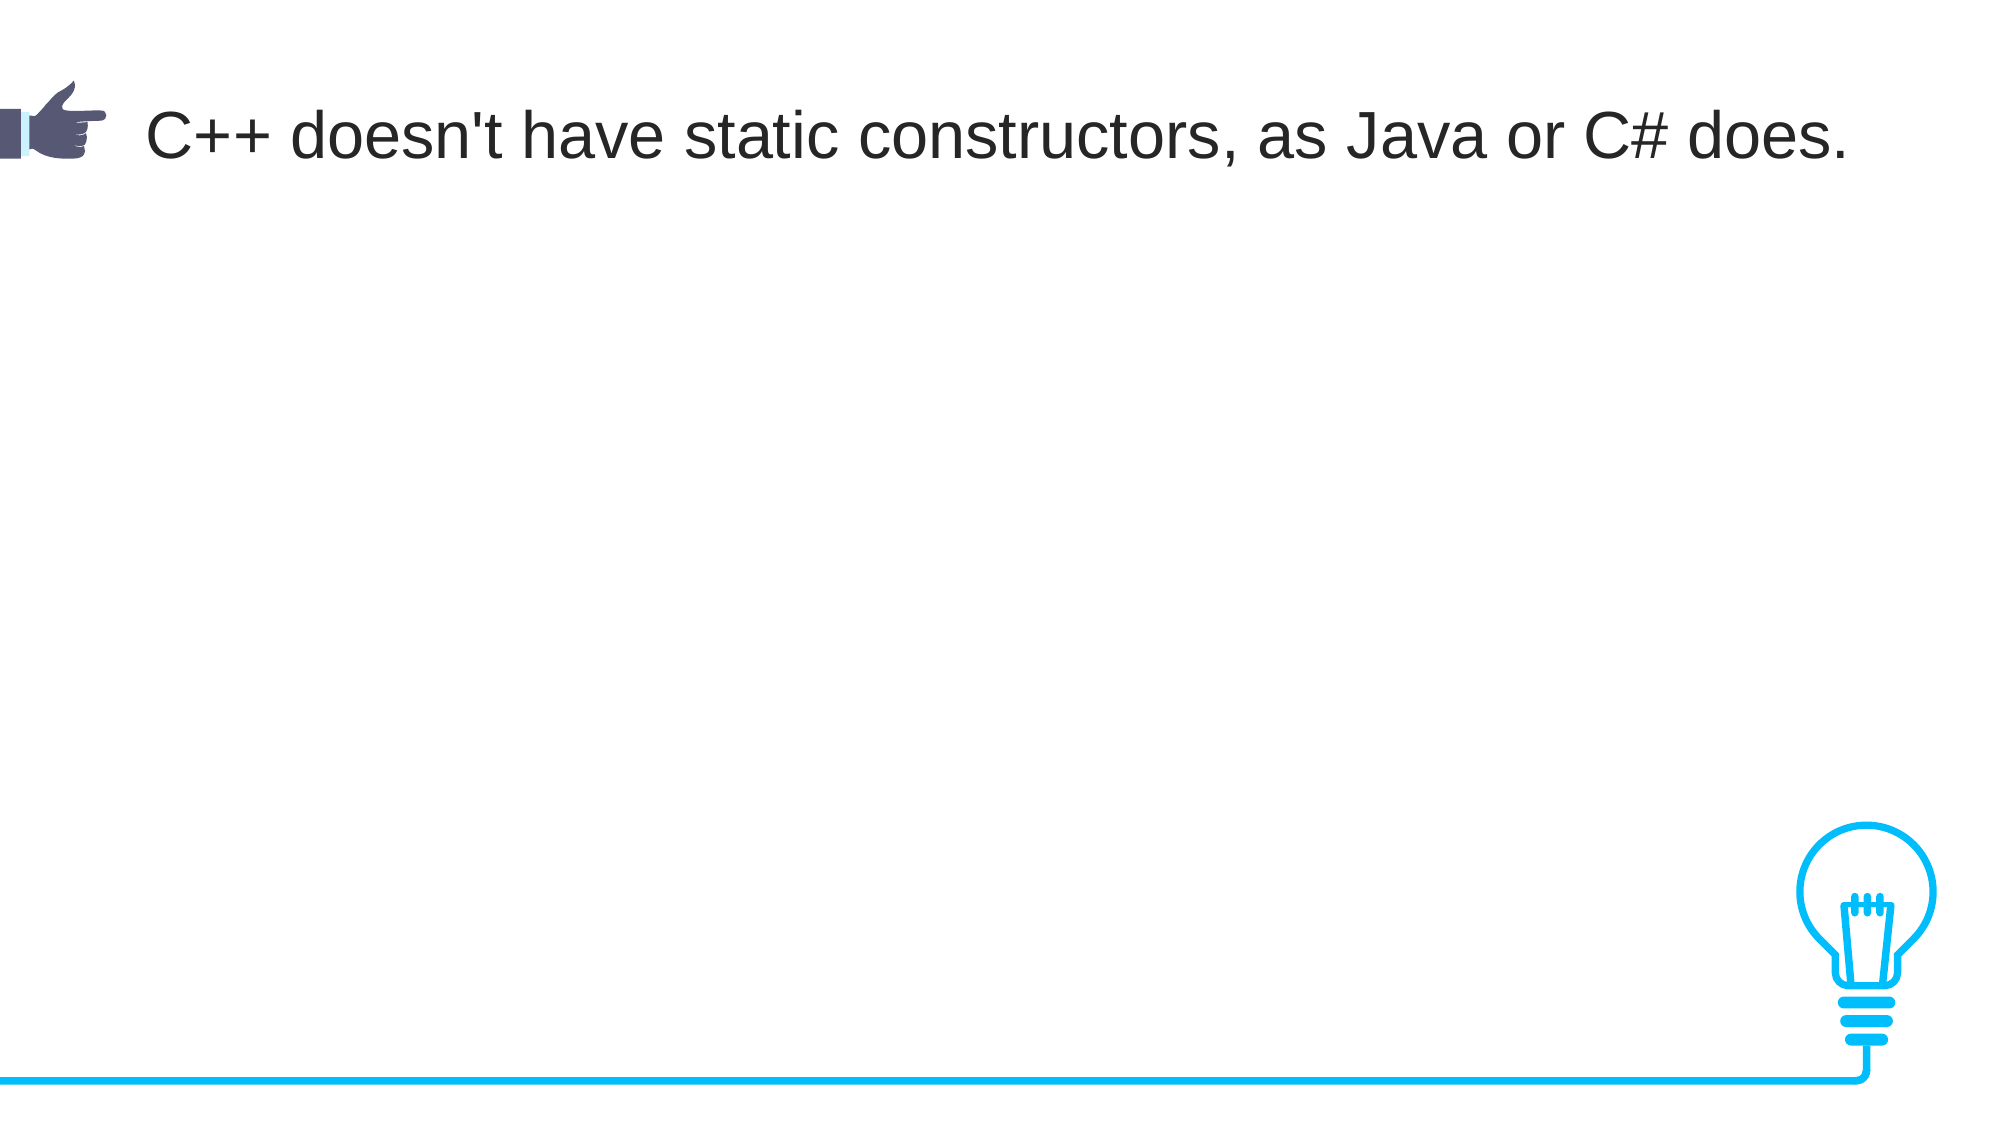

C++ doesn't have static constructors, as Java or C# does.